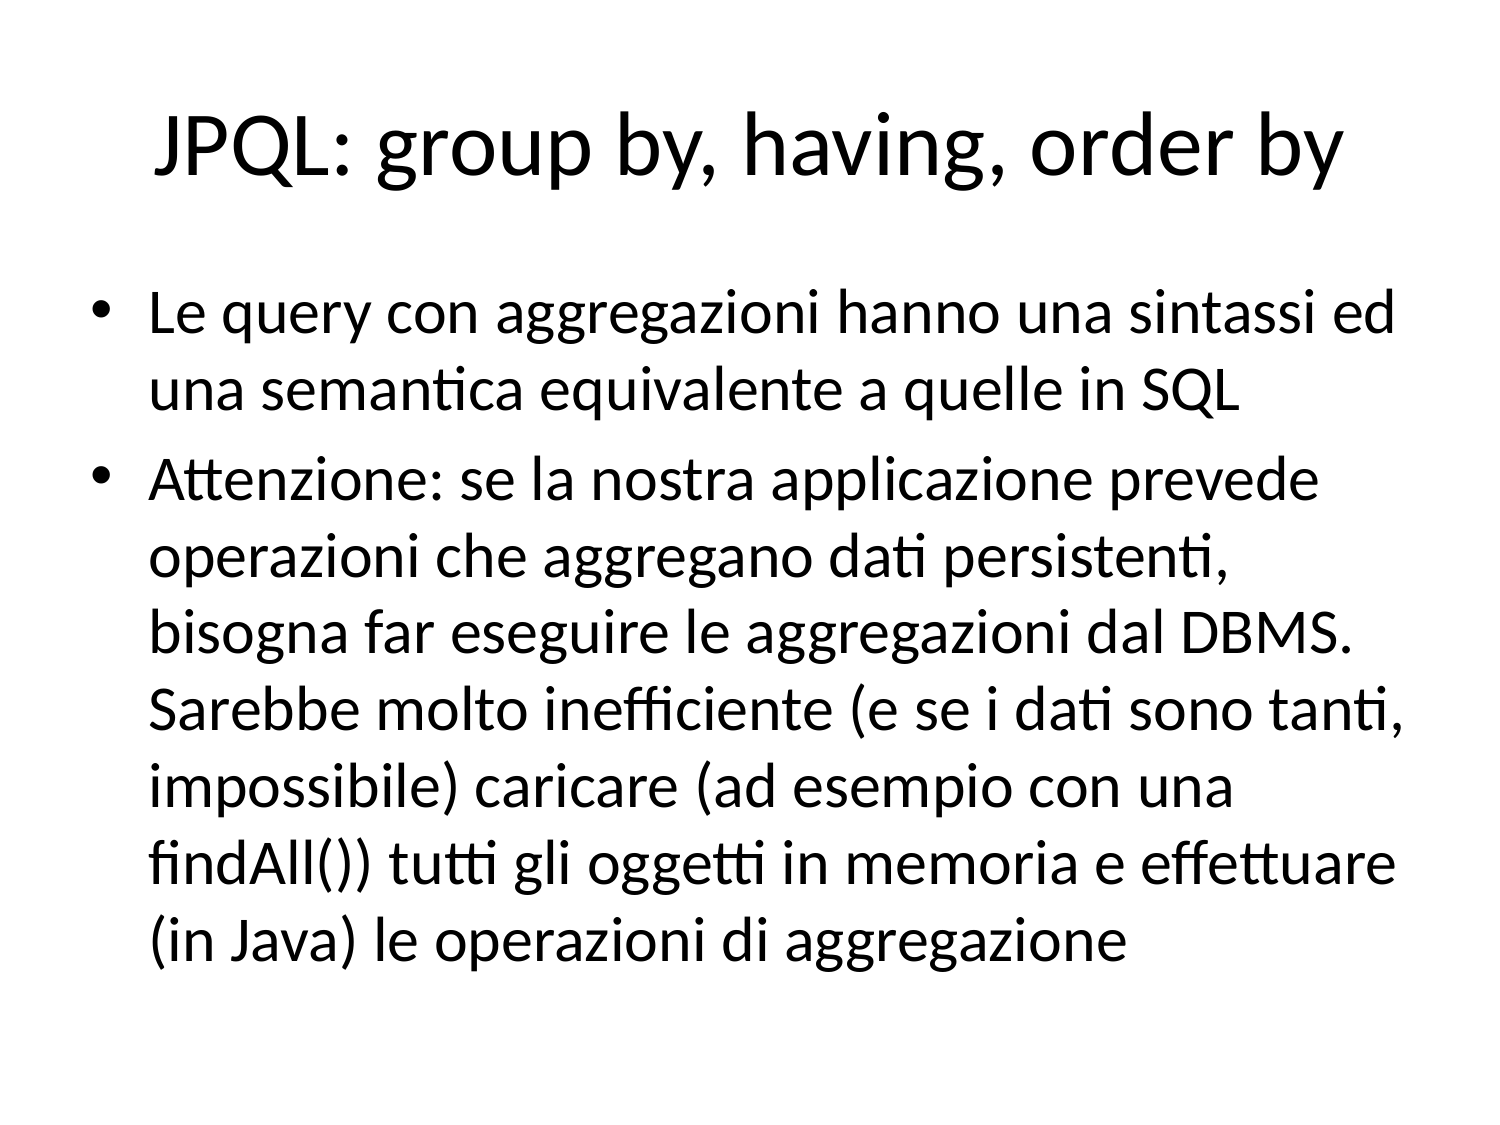

# JPQL: group by, having, order by
Le query con aggregazioni hanno una sintassi ed una semantica equivalente a quelle in SQL
Attenzione: se la nostra applicazione prevede operazioni che aggregano dati persistenti, bisogna far eseguire le aggregazioni dal DBMS. Sarebbe molto inefficiente (e se i dati sono tanti, impossibile) caricare (ad esempio con una findAll()) tutti gli oggetti in memoria e effettuare (in Java) le operazioni di aggregazione